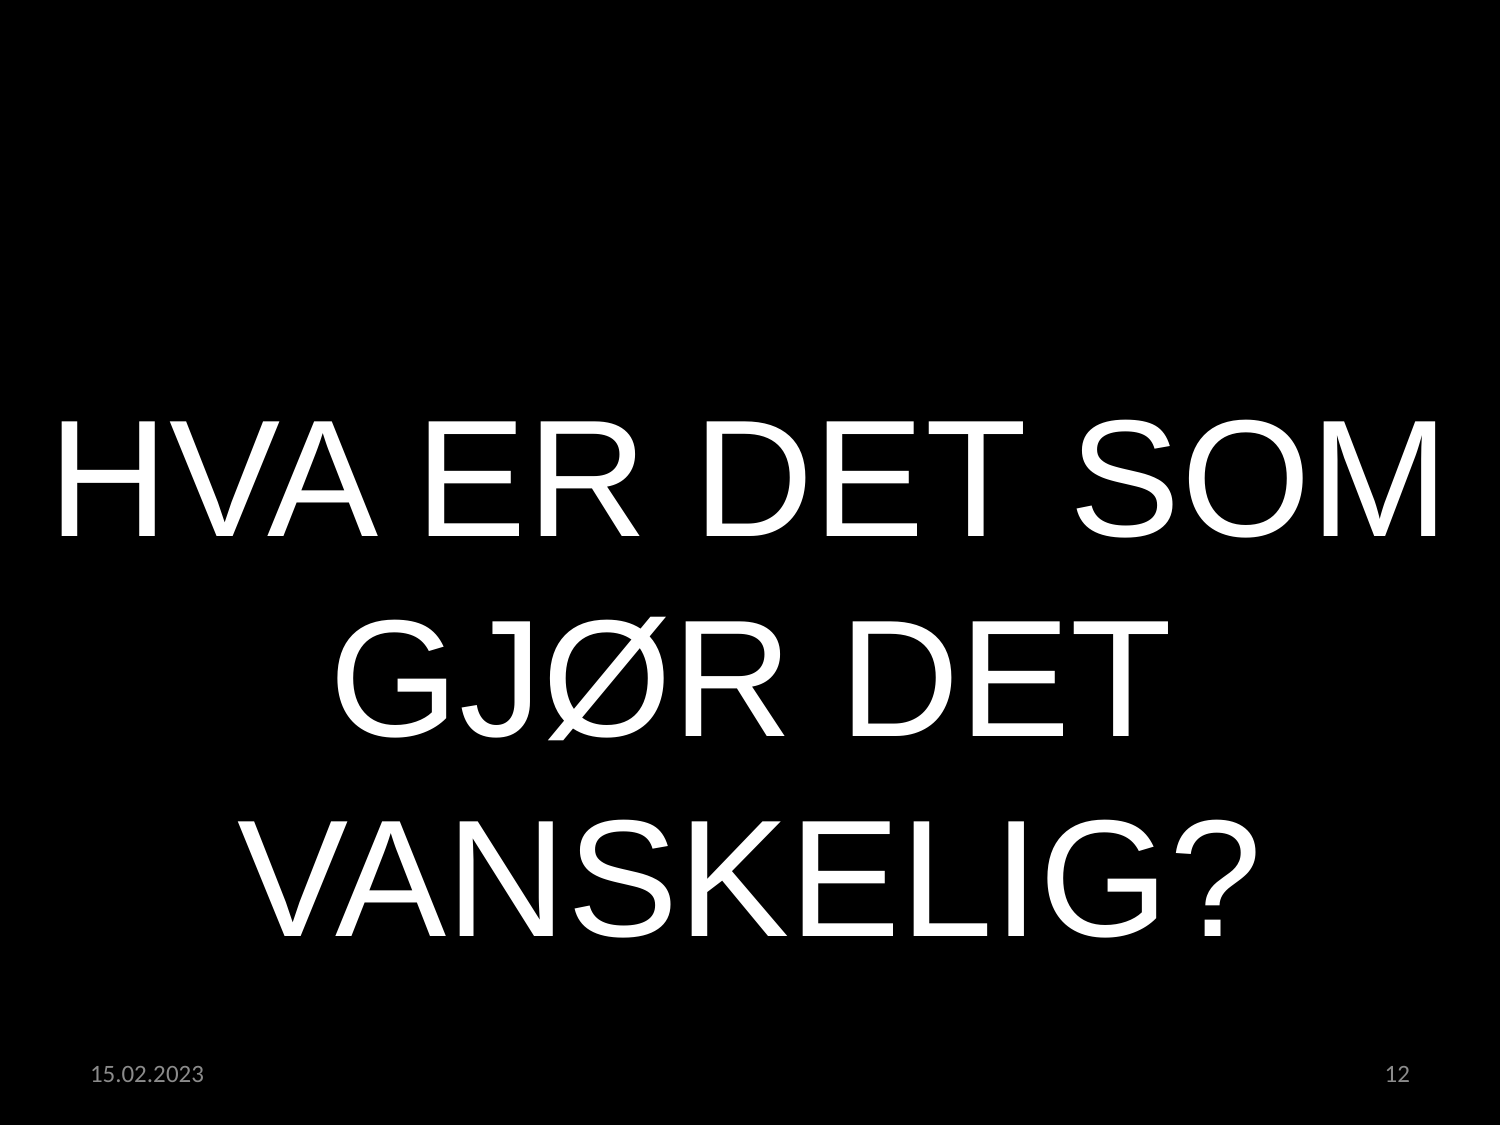

HVA ER DET SOM GJØR DET VANSKELIG?
15.02.2023
12